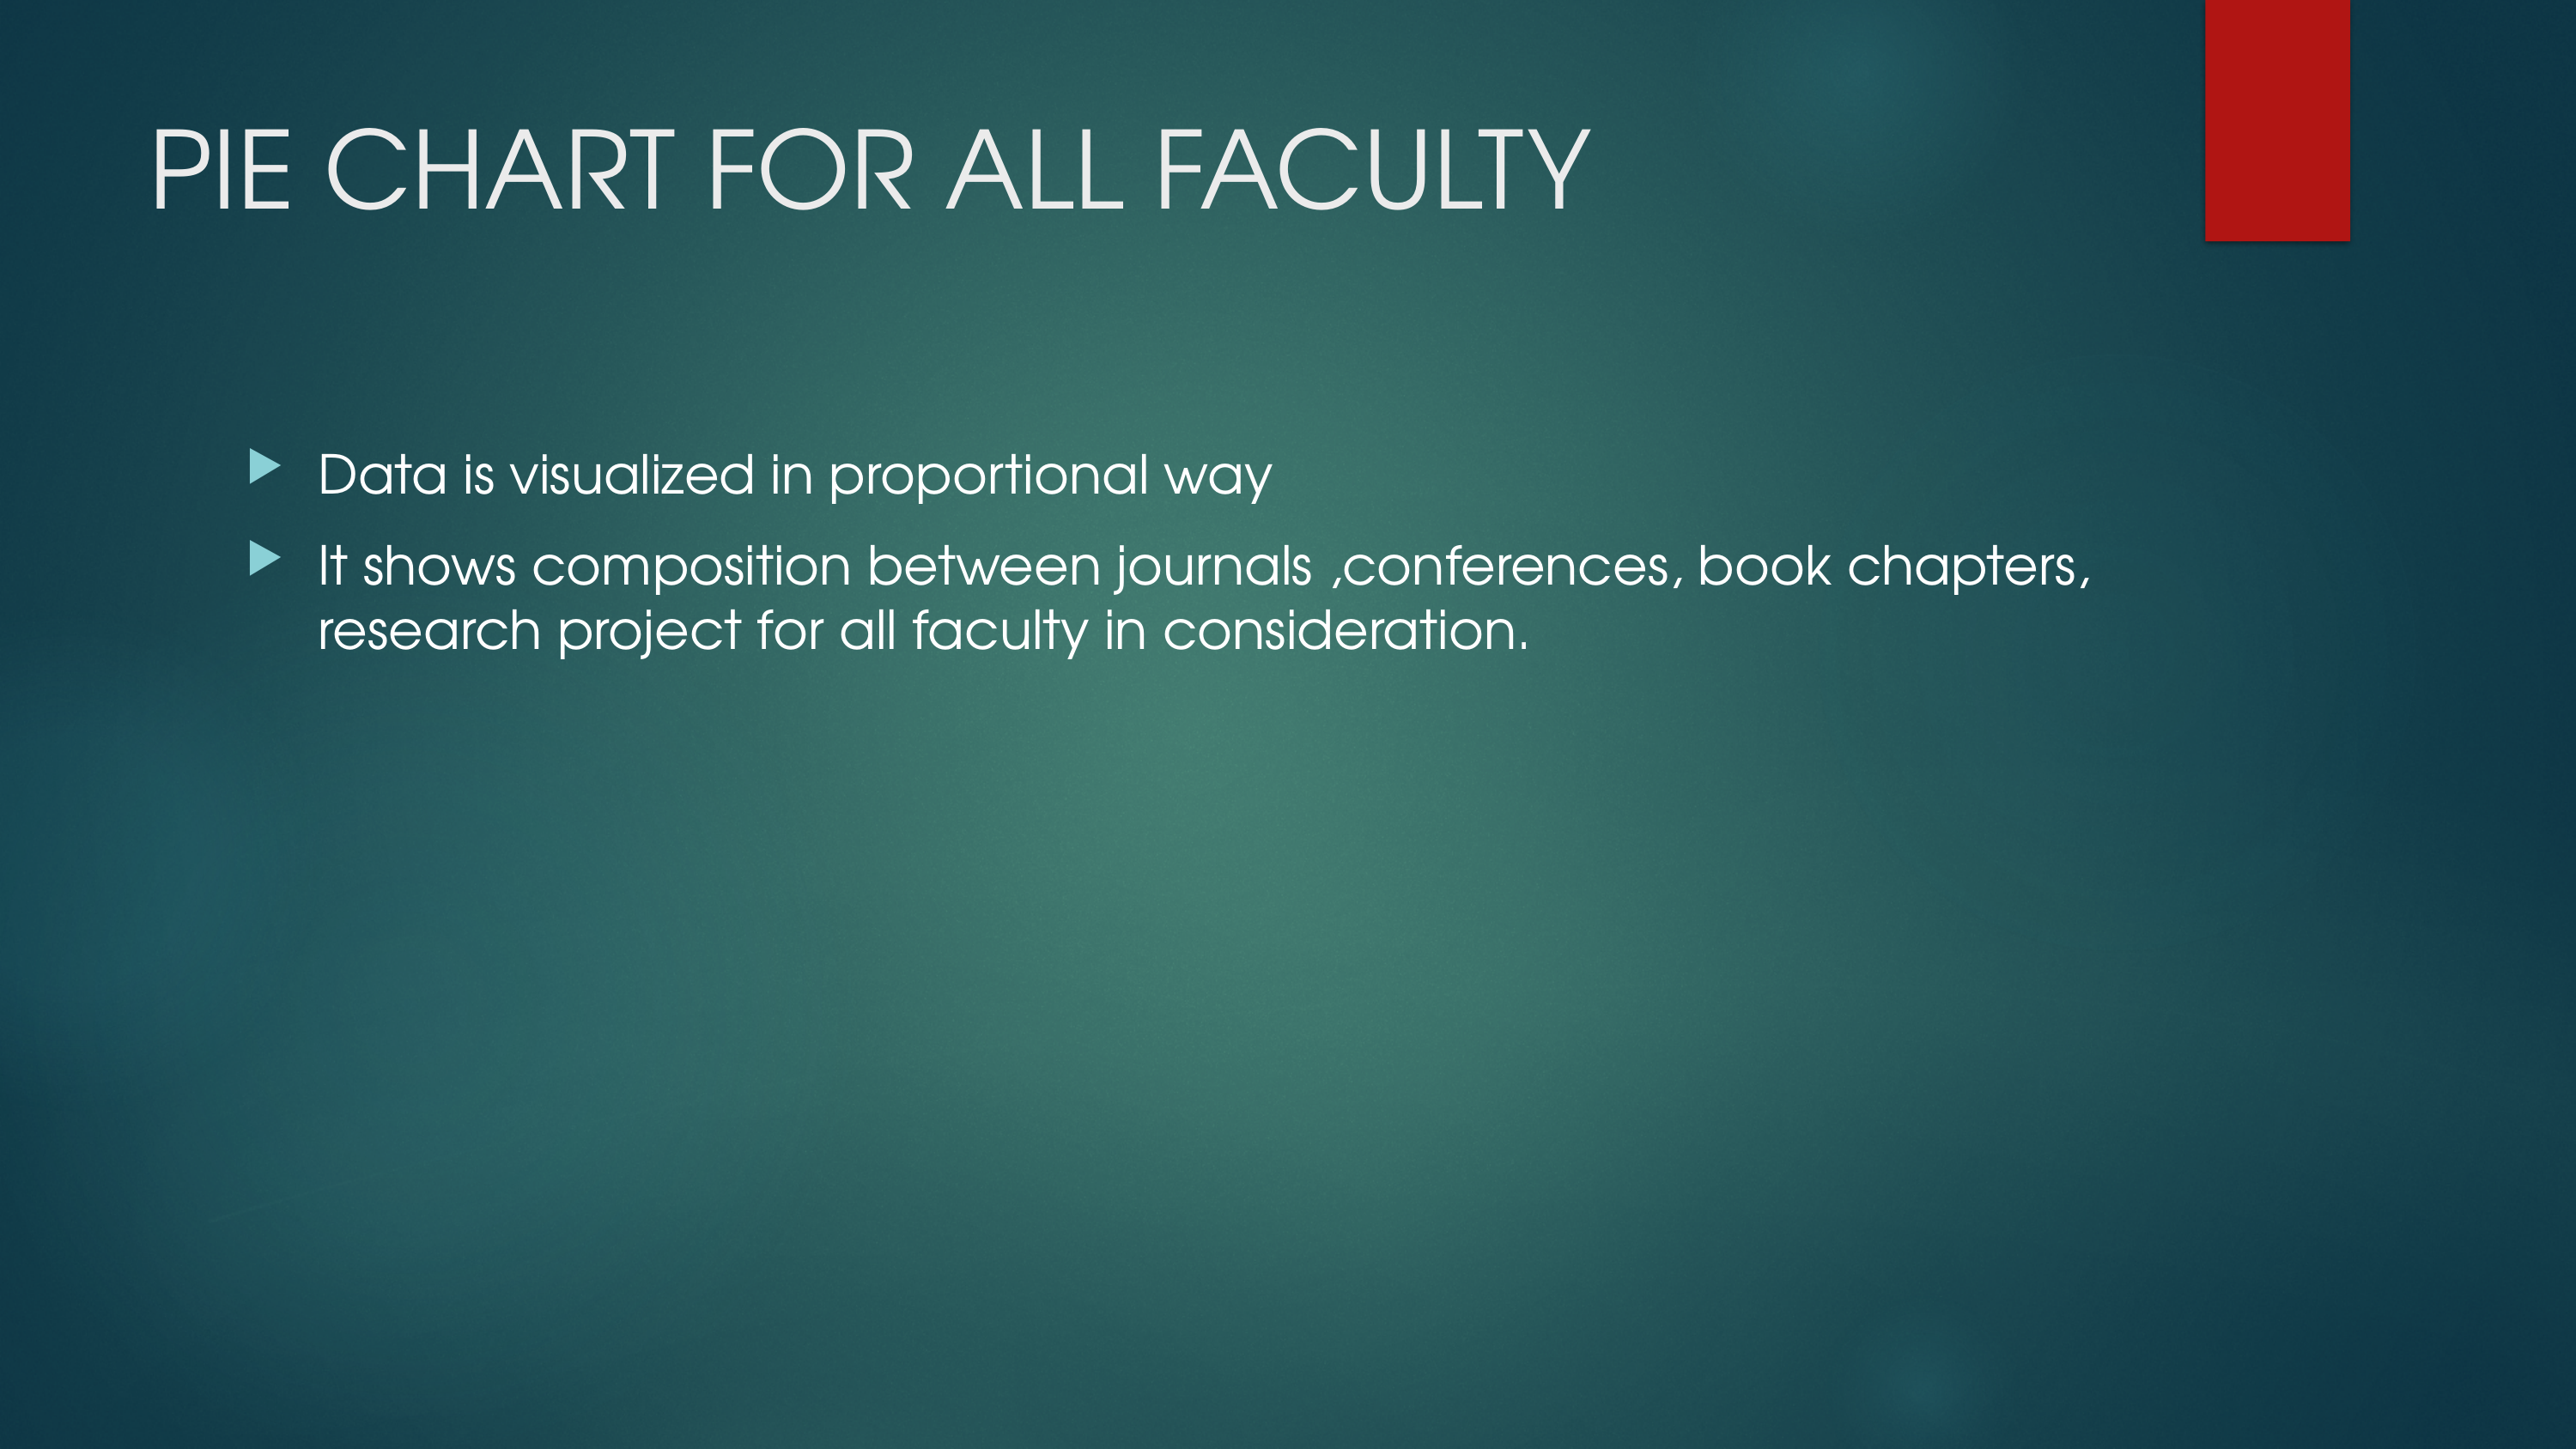

# PIE CHART FOR ALL FACULTY
Data is visualized in proportional way
It shows composition between journals ,conferences, book chapters, research project for all faculty in consideration.